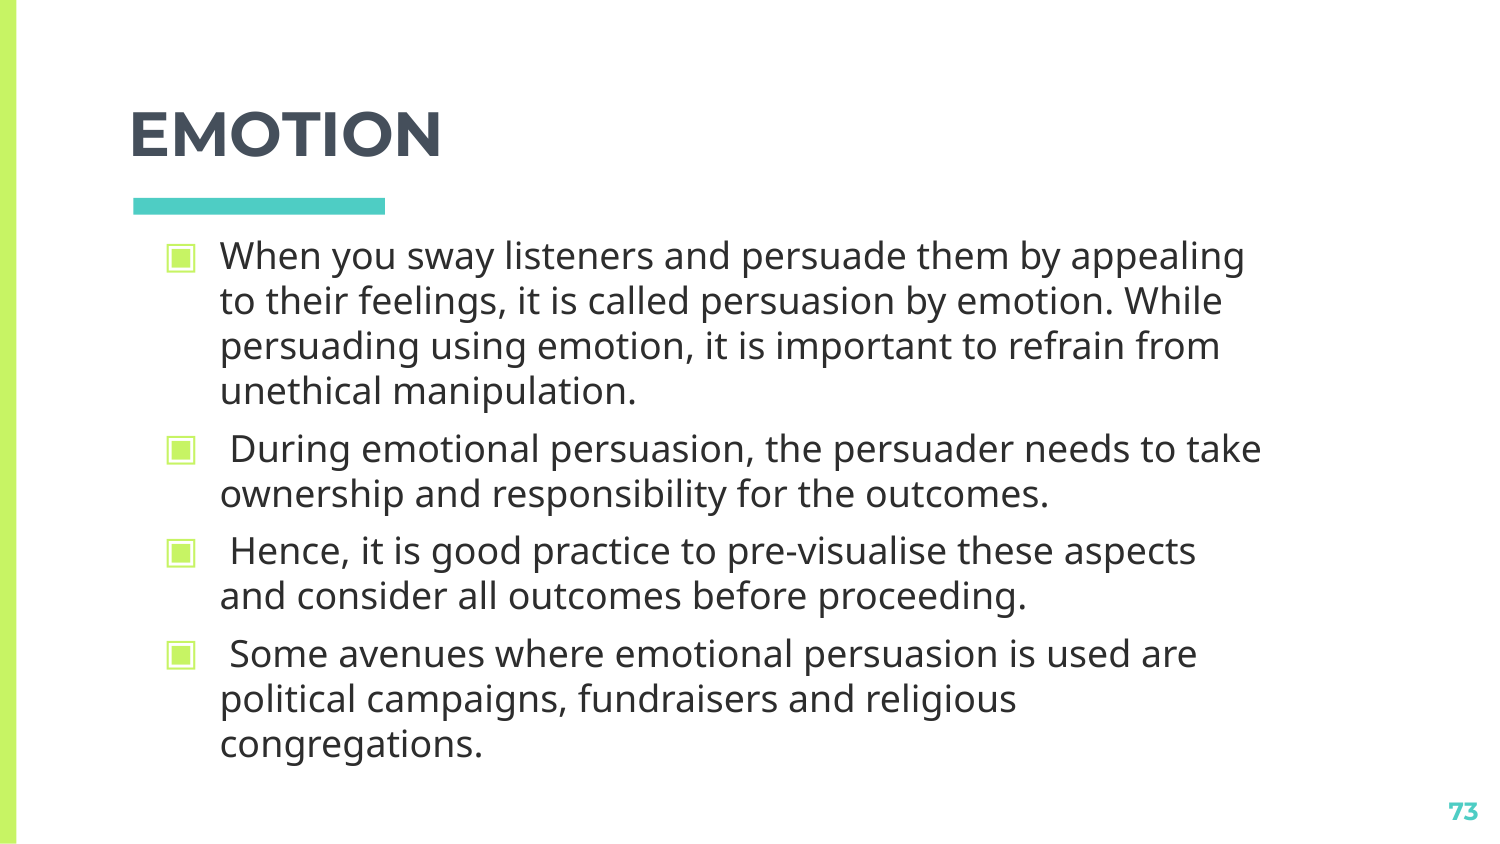

# EMOTION
When you sway listeners and persuade them by appealing to their feelings, it is called persuasion by emotion. While persuading using emotion, it is important to refrain from unethical manipulation.
 During emotional persuasion, the persuader needs to take ownership and responsibility for the outcomes.
 Hence, it is good practice to pre-visualise these aspects and consider all outcomes before proceeding.
 Some avenues where emotional persuasion is used are political campaigns, fundraisers and religious congregations.
73